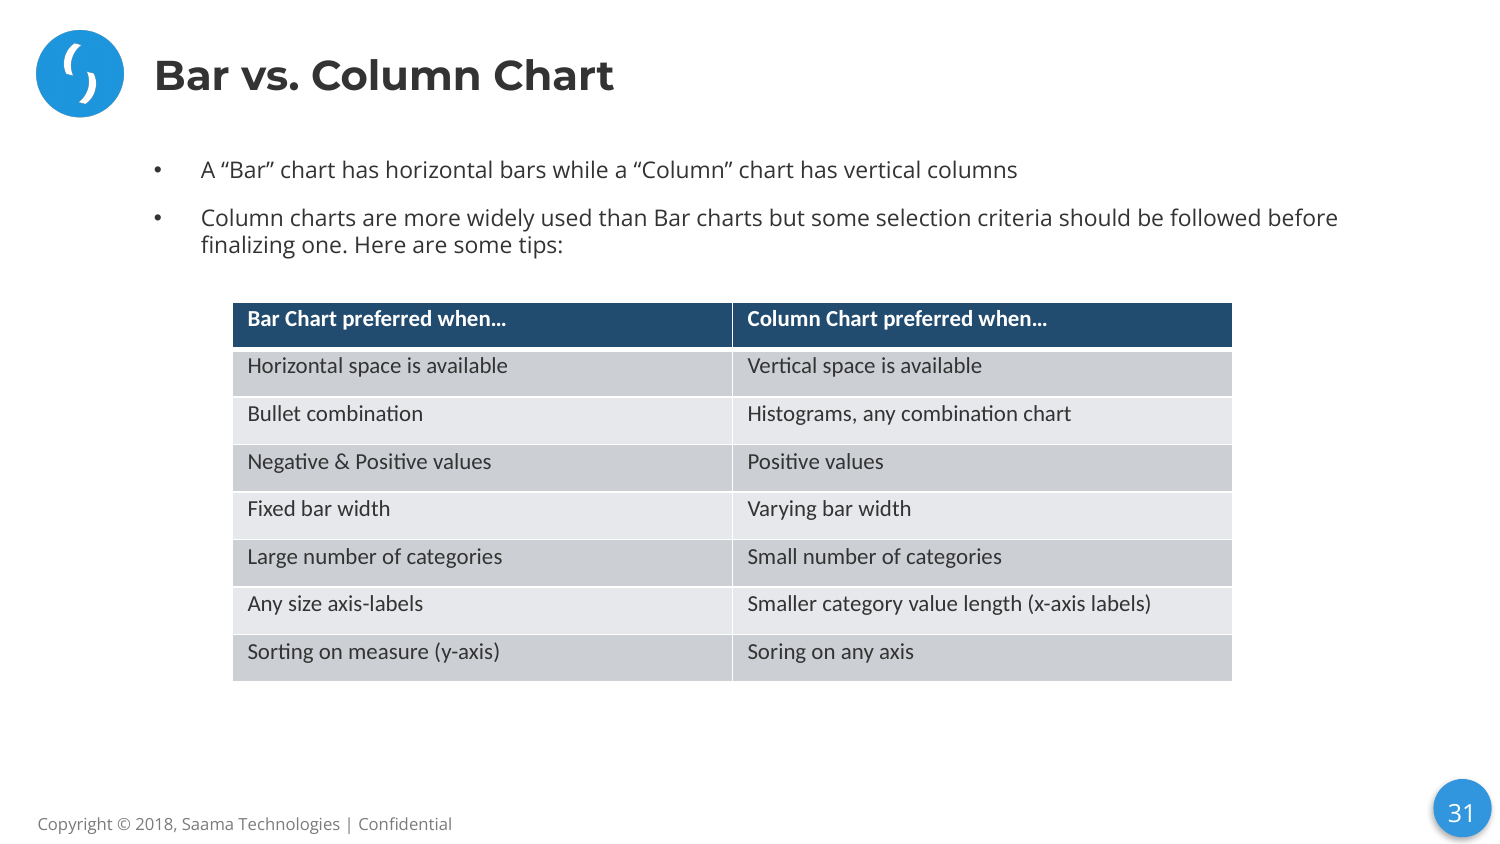

# Bar vs. Column Chart
A “Bar” chart has horizontal bars while a “Column” chart has vertical columns
Column charts are more widely used than Bar charts but some selection criteria should be followed before finalizing one. Here are some tips:

| Bar Chart preferred when… | Column Chart preferred when… |
| --- | --- |
| Horizontal space is available | Vertical space is available |
| Bullet combination | Histograms, any combination chart |
| Negative & Positive values | Positive values |
| Fixed bar width | Varying bar width |
| Large number of categories | Small number of categories |
| Any size axis-labels | Smaller category value length (x-axis labels) |
| Sorting on measure (y-axis) | Soring on any axis |